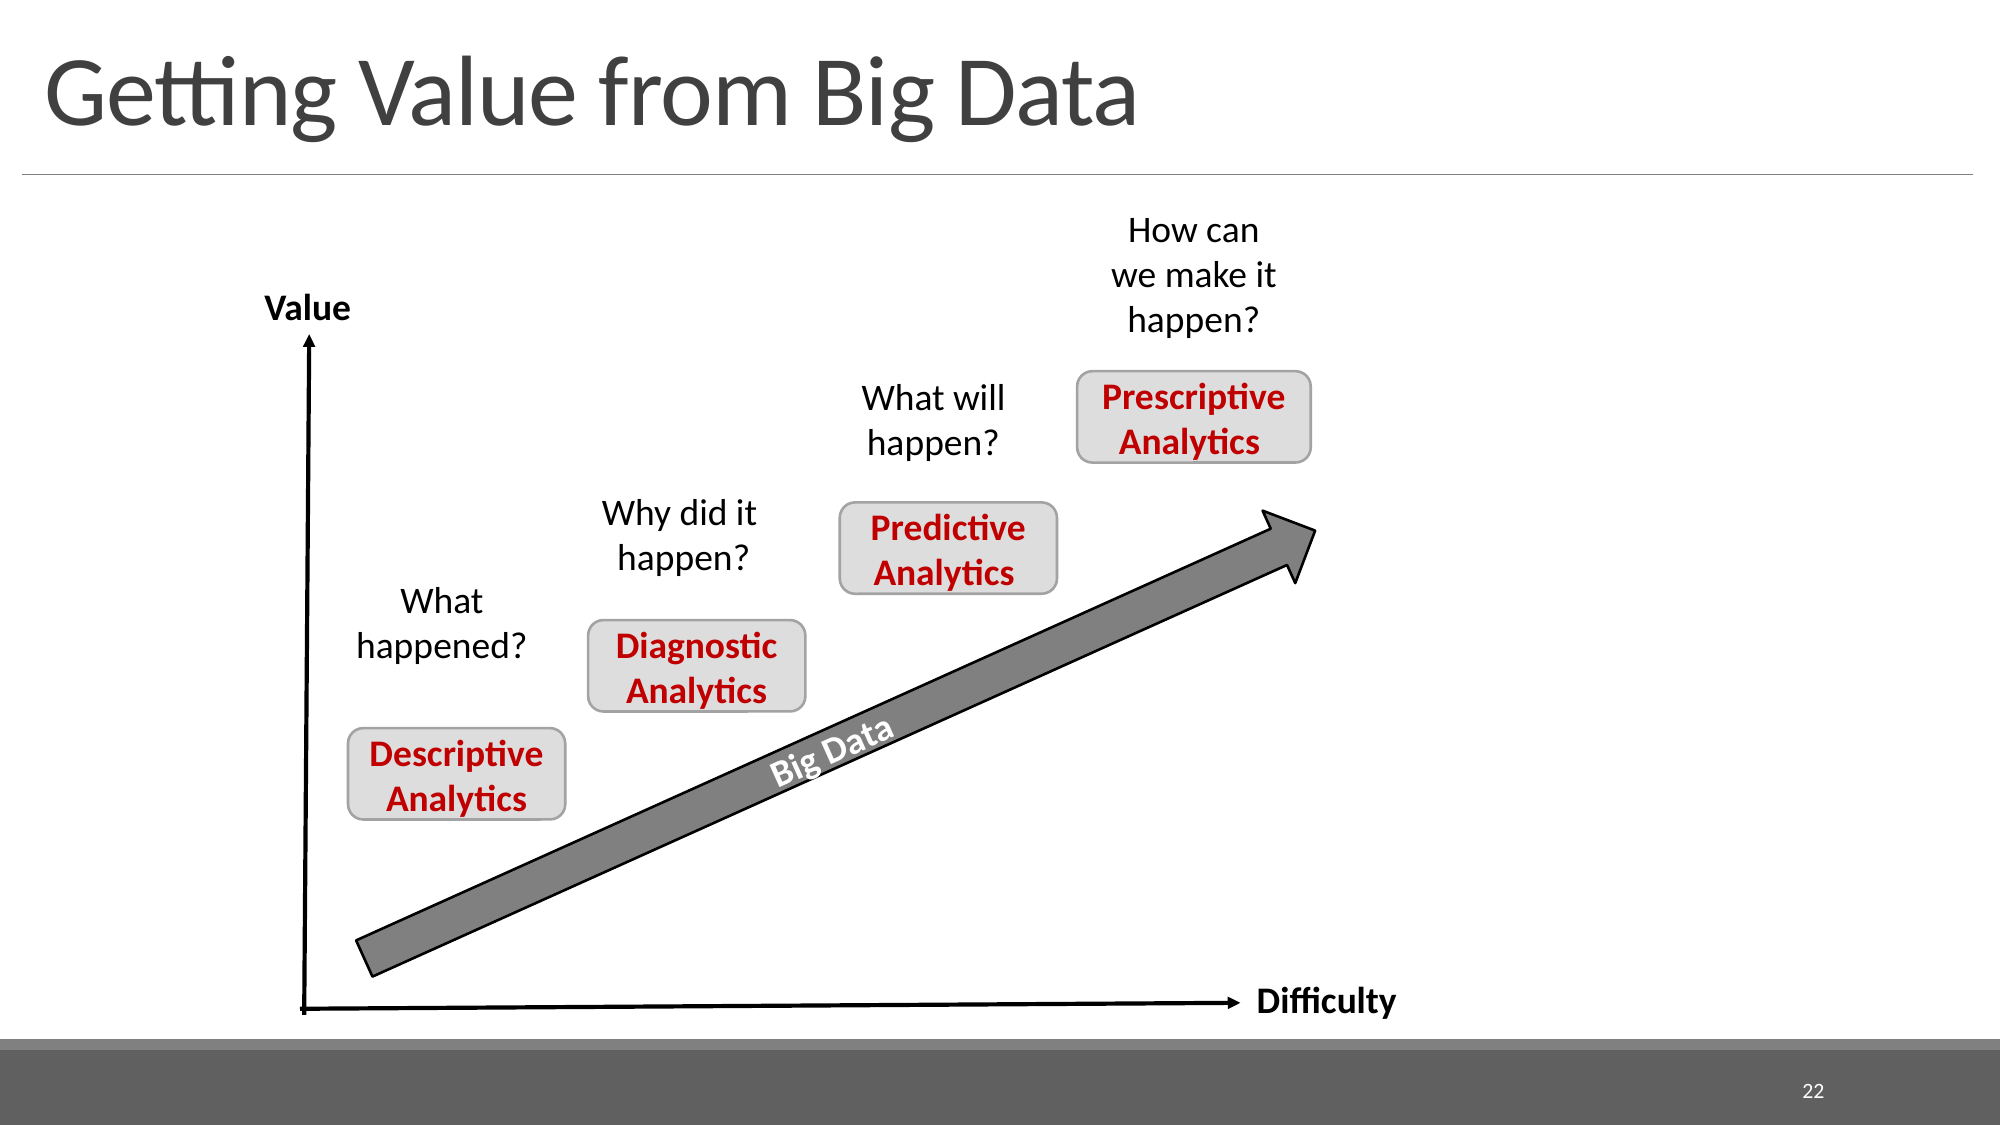

# Getting Value from Big Data
How can we make it happen?
Value
What will happen?
Prescriptive Analytics
Why did it  happen?
Predictive Analytics
What happened?
Diagnostic Analytics
Big Data
Descriptive Analytics
Difficulty
22